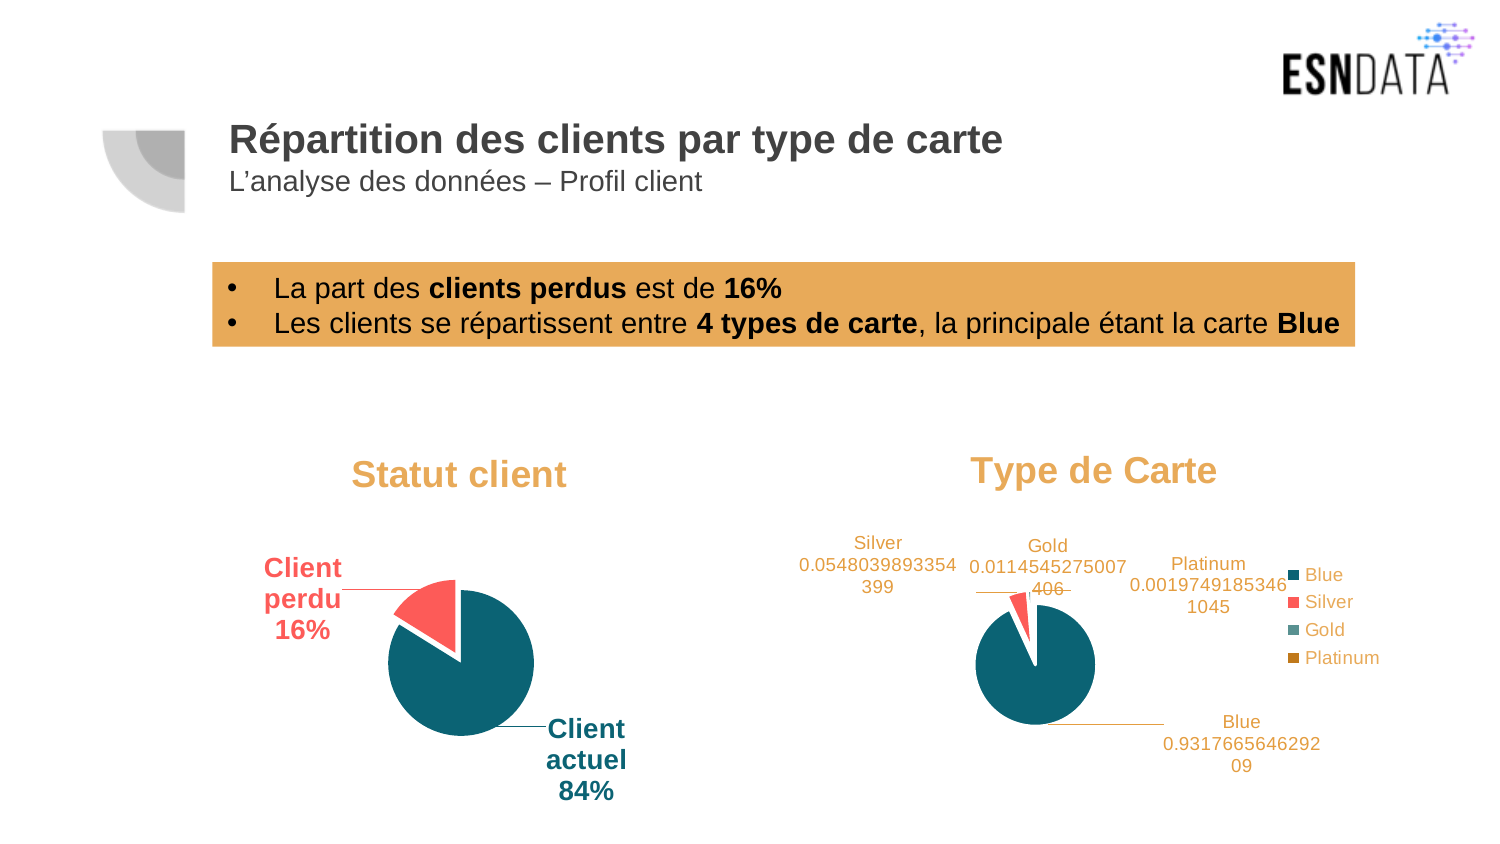

# Répartition des clients par type de carte L’analyse des données – Profil client
La part des clients perdus est de 16%
Les clients se répartissent entre 4 types de carte, la principale étant la carte Blue

### Chart: Statut client

| Category | Total |
|---|---|
| Client actuel | 0.8384516638688654 |
| Client perdu | 0.1615483361311346 |

### Chart: Type de Carte

| Category | Total |
|---|---|
| Blue | 0.931766564629209 |
| Silver | 0.054803989335439916 |
| Gold | 0.011454527500740594 |
| Platinum | 0.0019749185346104475 |